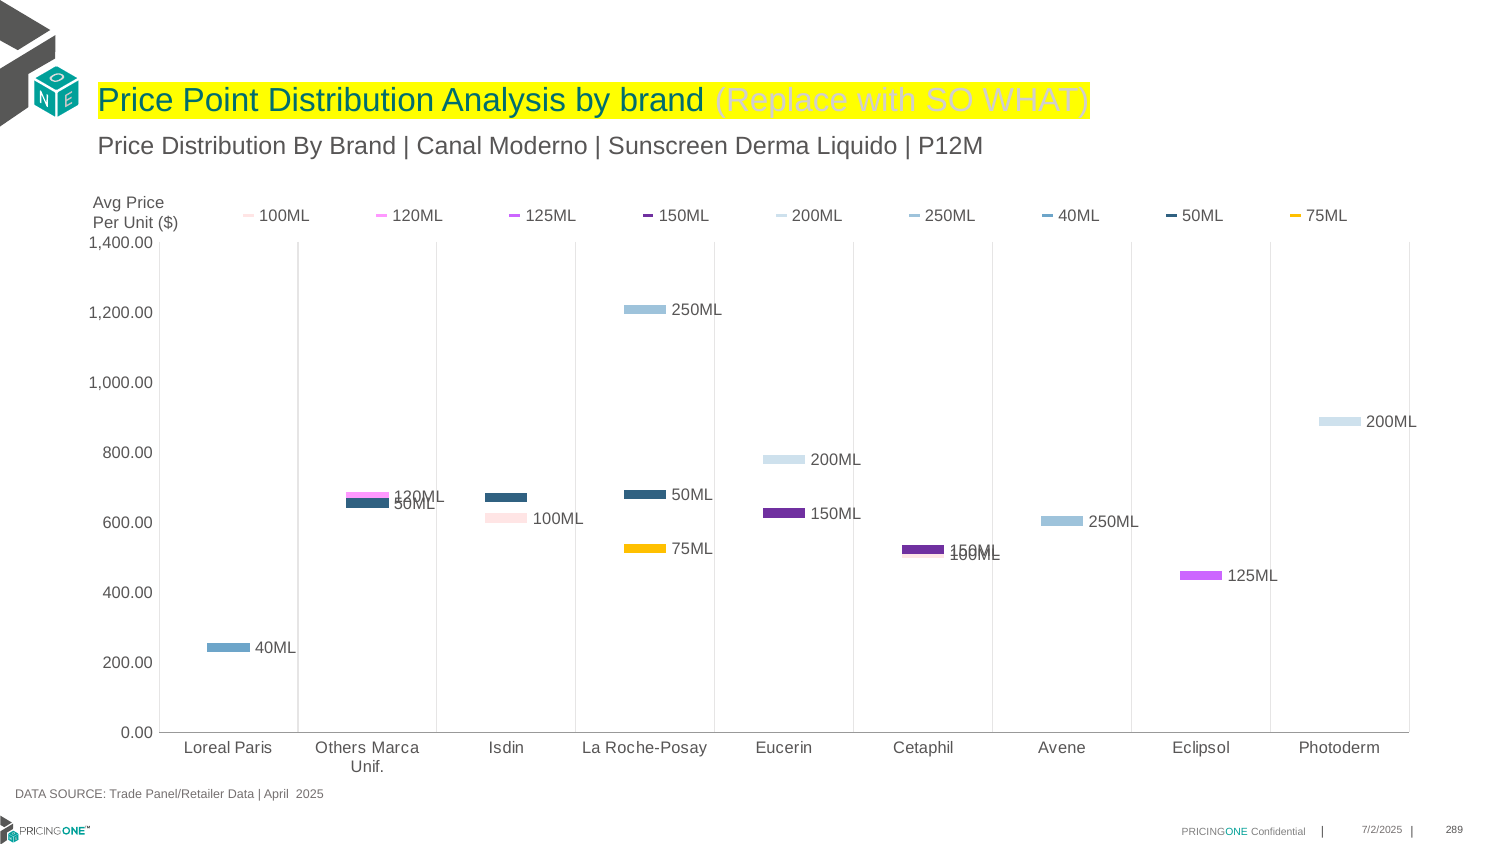

# Price Point Distribution Analysis by brand (Replace with SO WHAT)
Price Distribution By Brand | Canal Moderno | Sunscreen Derma Liquido | P12M

### Chart

| Category | 100ML | 120ML | 125ML | 150ML | 200ML | 250ML | 40ML | 50ML | 75ML |
|---|---|---|---|---|---|---|---|---|---|
| Loreal Paris | None | None | None | None | None | None | 243.0305 | None | None |
| Others Marca Unif. | None | 672.8542 | None | None | None | None | None | 654.7327 | None |
| Isdin | 611.5141 | None | None | None | None | None | None | 670.435 | None |
| La Roche-Posay | None | None | None | None | None | 1207.2752 | None | 679.4729 | 524.6714 |
| Eucerin | None | None | None | 625.9544 | 779.2464 | None | None | None | None |
| Cetaphil | 509.9738 | None | None | 521.2165 | None | None | None | None | None |
| Avene | None | None | None | None | None | 603.3343 | None | None | None |
| Eclipsol | None | None | 447.5361 | None | None | None | None | None | None |
| Photoderm | None | None | None | None | 888.1678 | None | None | None | None |
Avg Price
Per Unit ($)
DATA SOURCE: Trade Panel/Retailer Data | April  2025
7/2/2025
289